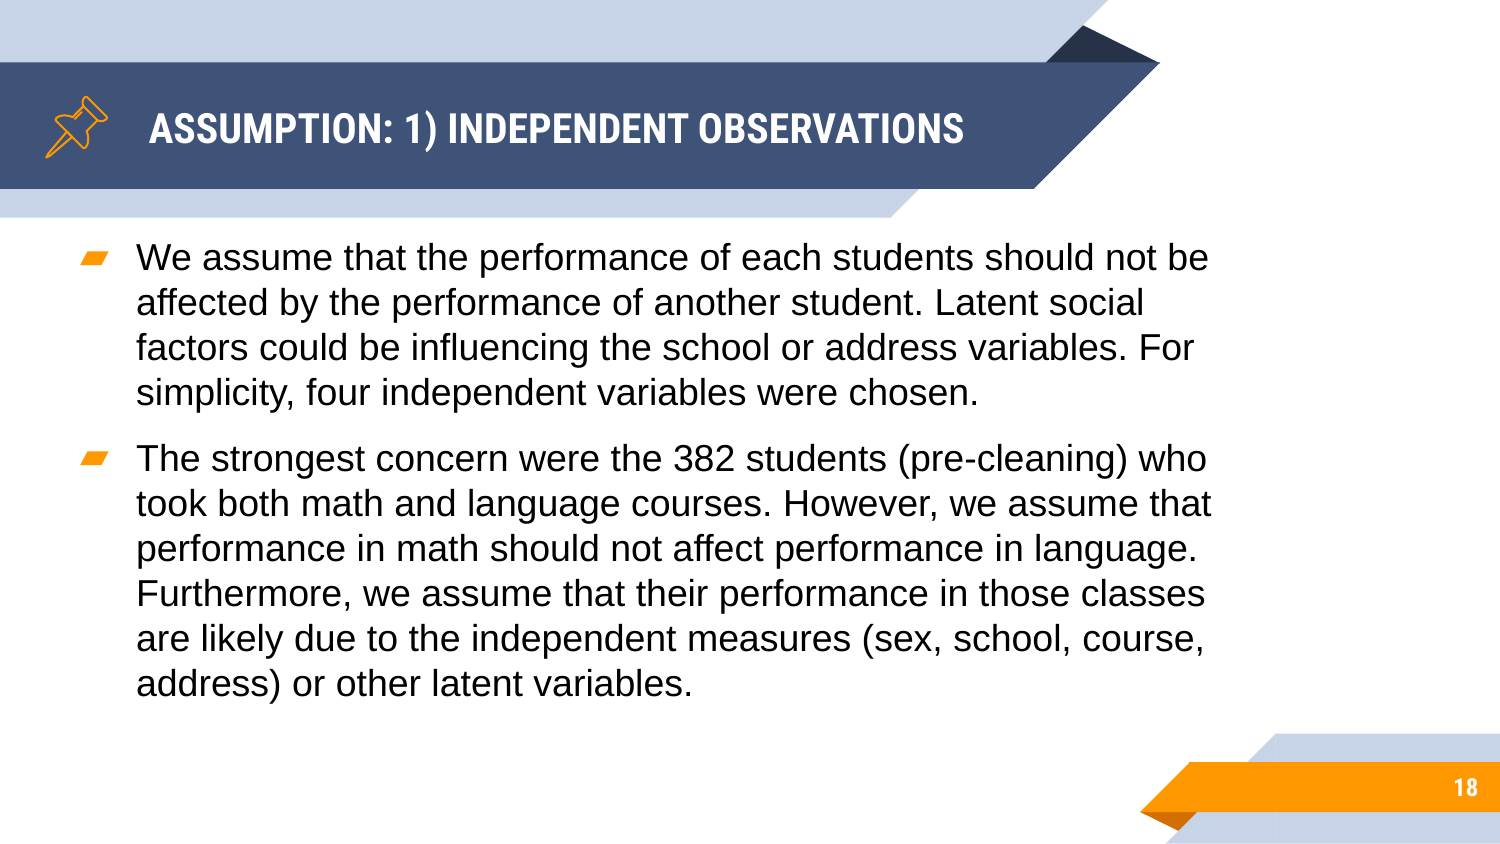

# ASSUMPTION: 1) INDEPENDENT OBSERVATIONS

We assume that the performance of each students should not be affected by the performance of another student. Latent social factors could be influencing the school or address variables. For simplicity, four independent variables were chosen.
The strongest concern were the 382 students (pre-cleaning) who took both math and language courses. However, we assume that performance in math should not affect performance in language. Furthermore, we assume that their performance in those classes are likely due to the independent measures (sex, school, course, address) or other latent variables.
18